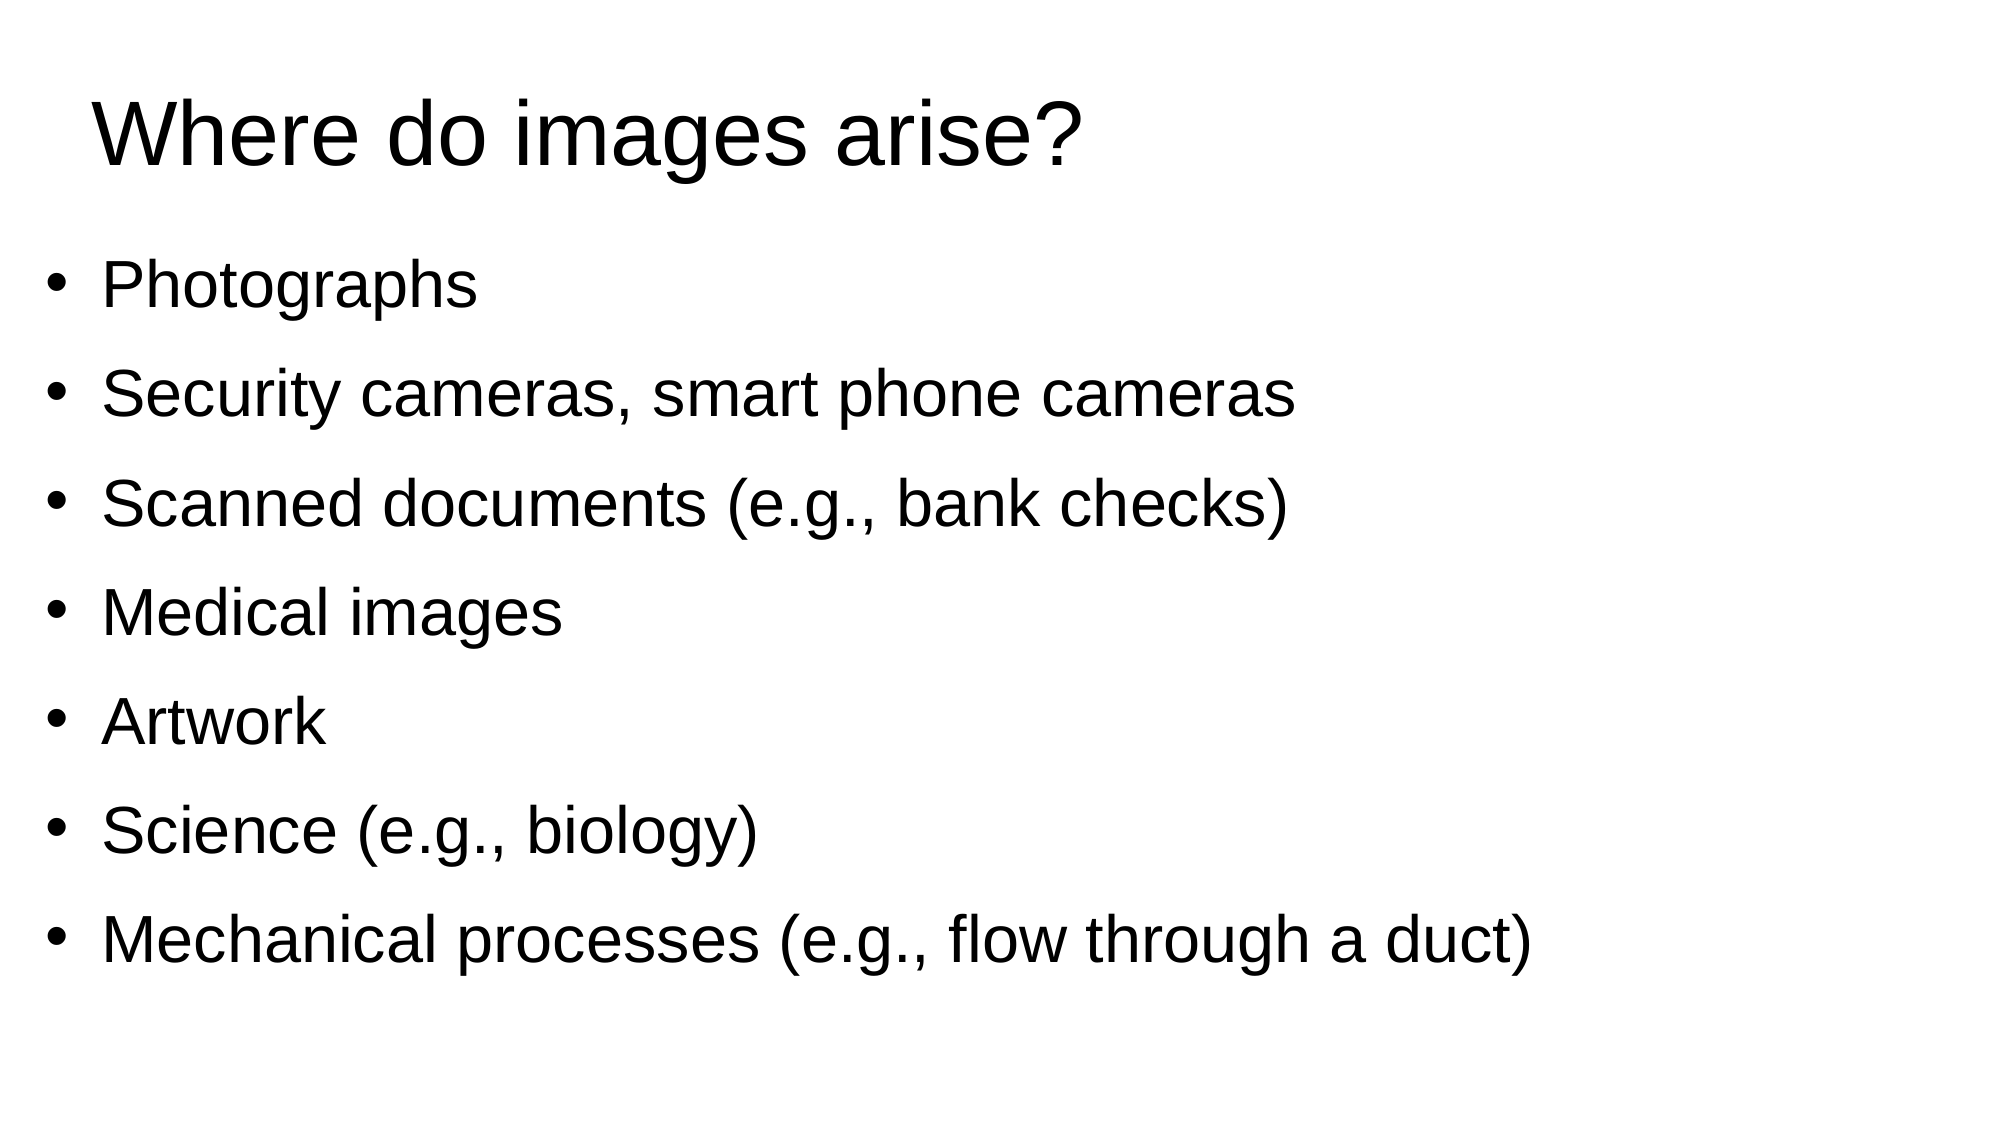

# Where do images arise?
Photographs
Security cameras, smart phone cameras
Scanned documents (e.g., bank checks)
Medical images
Artwork
Science (e.g., biology)
Mechanical processes (e.g., flow through a duct)